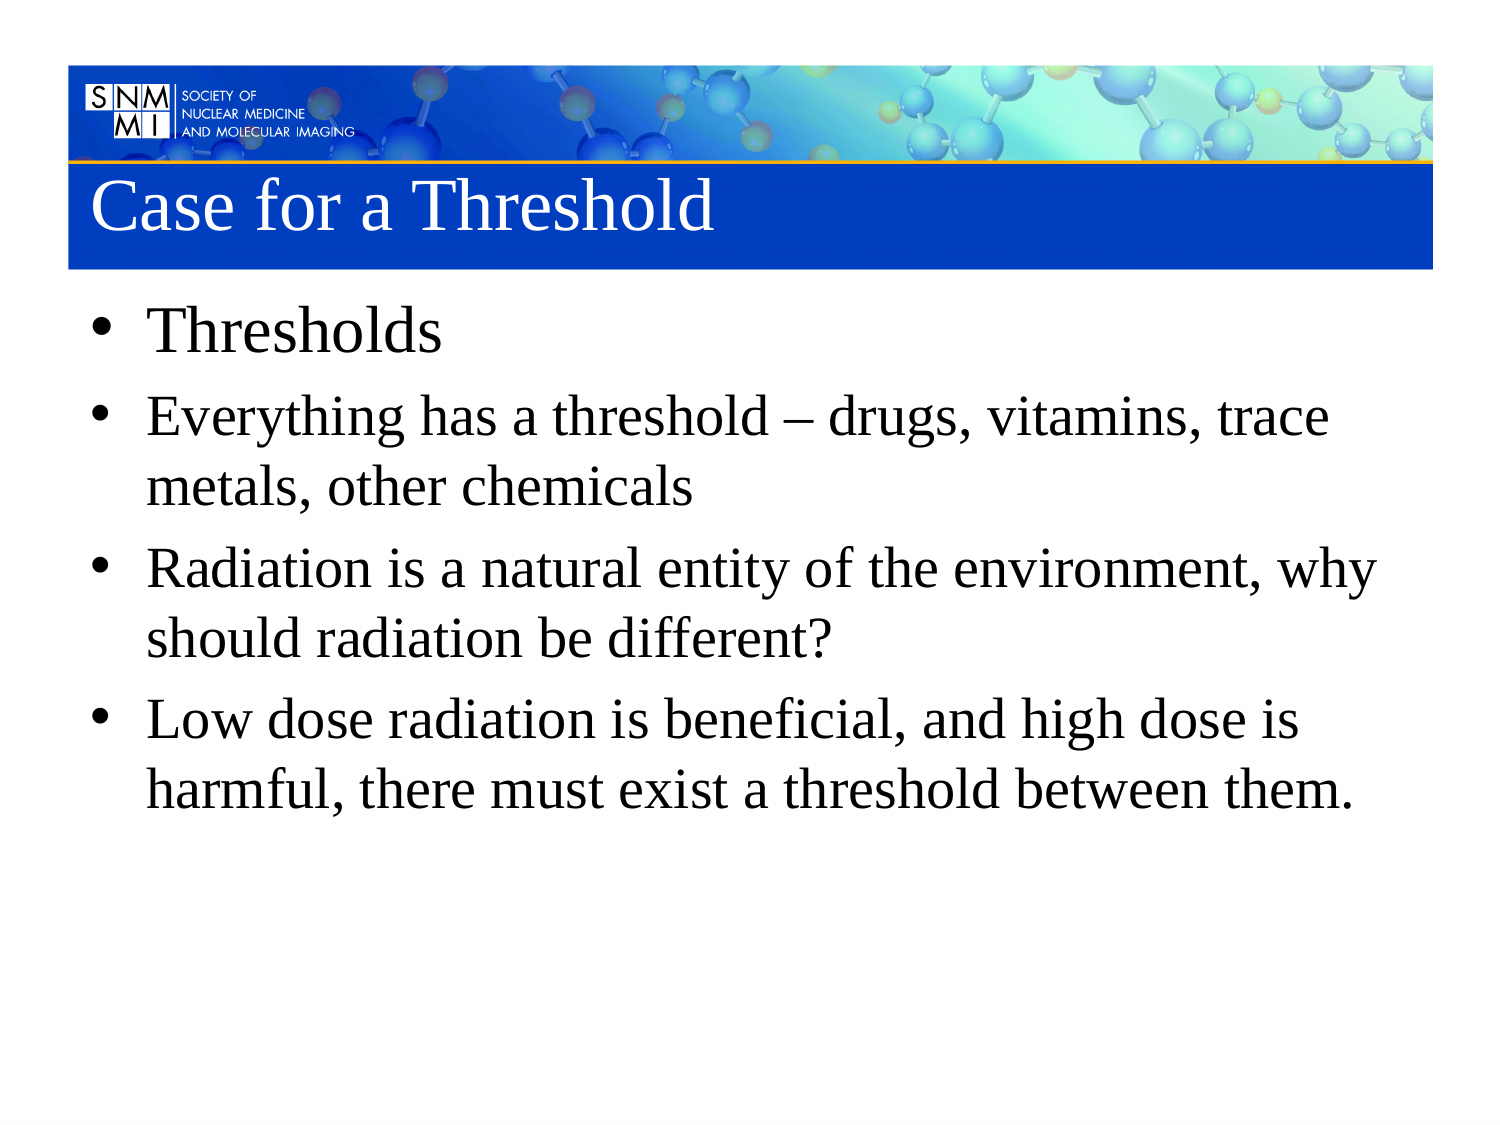

# Case for a Threshold
Thresholds
Everything has a threshold – drugs, vitamins, trace metals, other chemicals
Radiation is a natural entity of the environment, why should radiation be different?
Low dose radiation is beneficial, and high dose is harmful, there must exist a threshold between them.